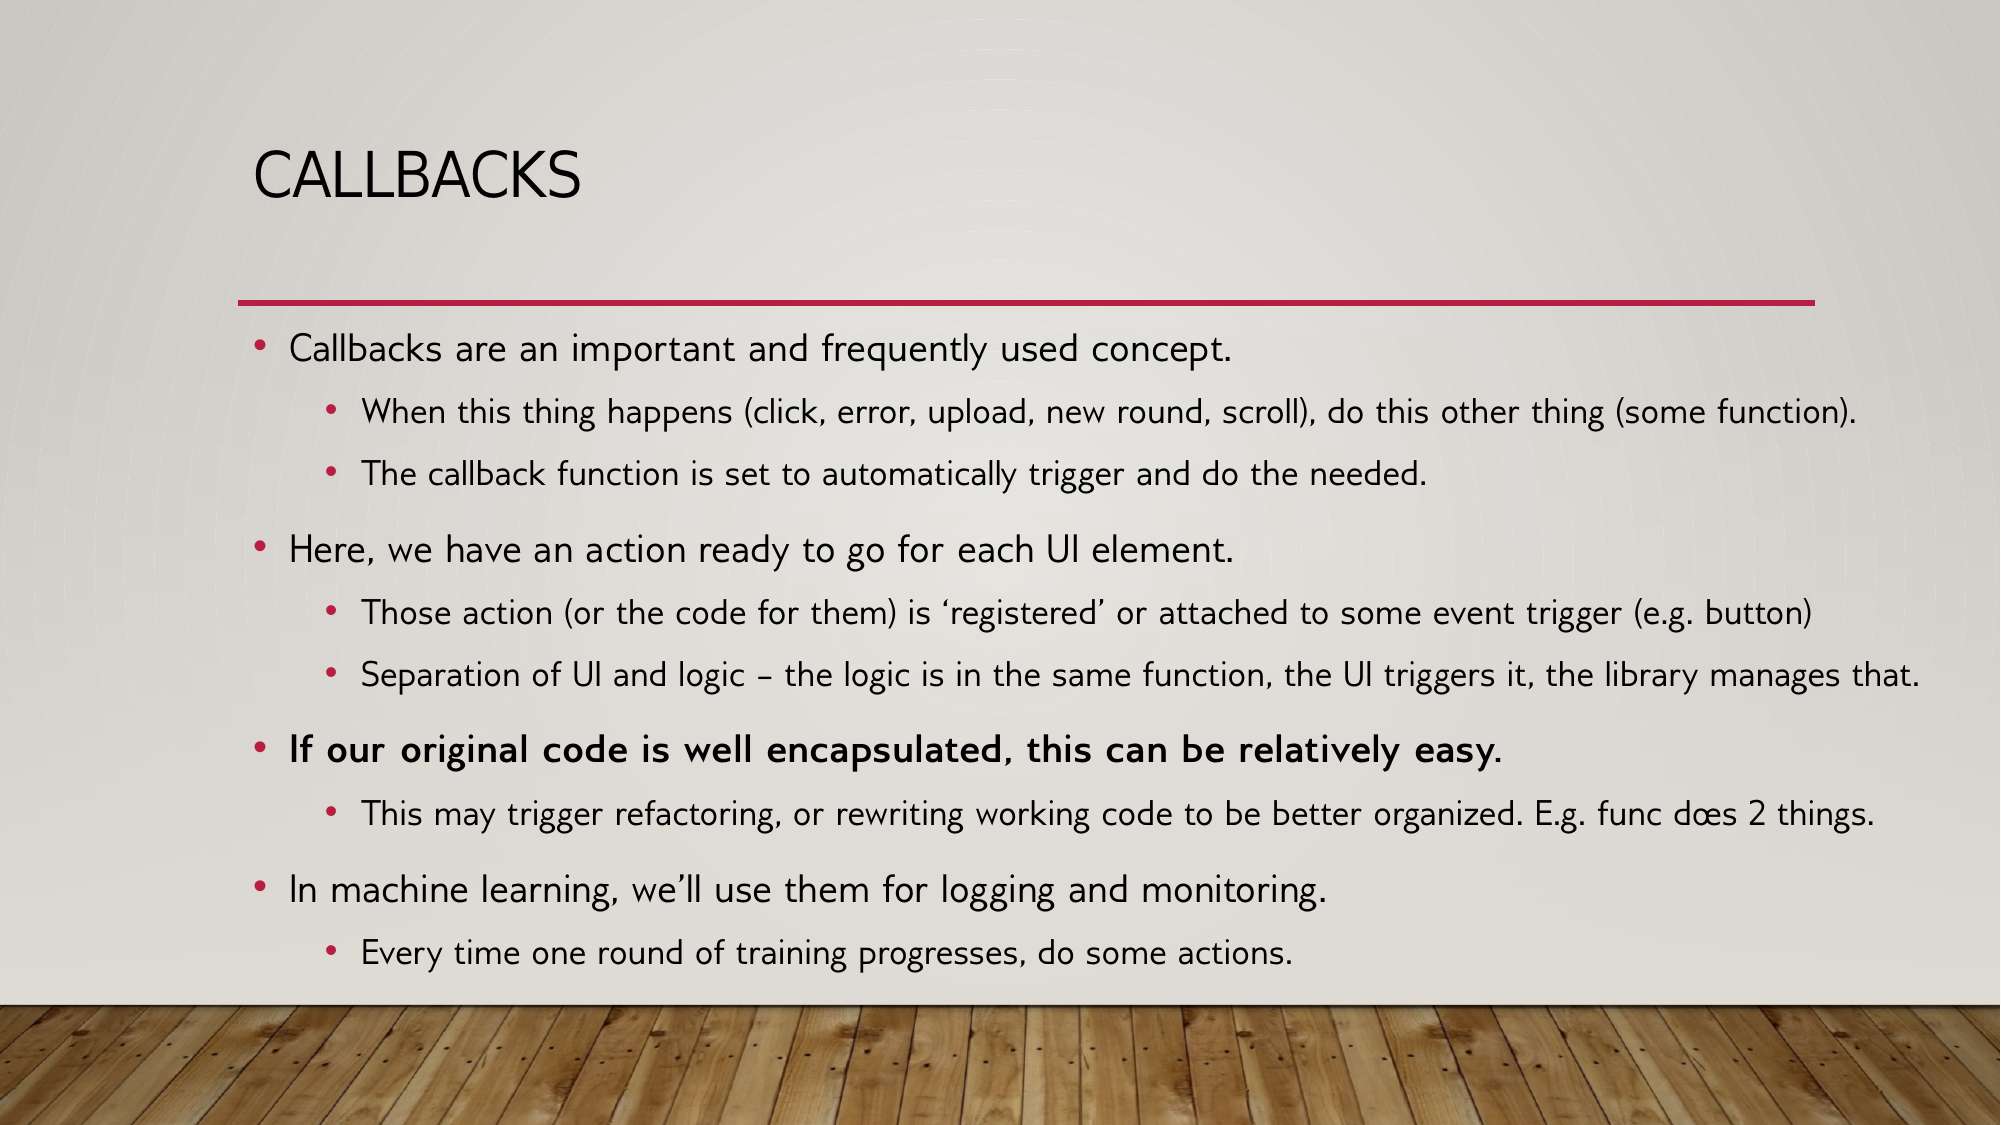

# Callbacks
Callbacks are an important and frequently used concept.
When this thing happens (click, error, upload, new round, scroll), do this other thing (some function).
The callback function is set to automatically trigger and do the needed.
Here, we have an action ready to go for each UI element.
Those action (or the code for them) is ‘registered’ or attached to some event trigger (e.g. button)
Separation of UI and logic – the logic is in the same function, the UI triggers it, the library manages that.
If our original code is well encapsulated, this can be relatively easy.
This may trigger refactoring, or rewriting working code to be better organized. E.g. func does 2 things.
In machine learning, we’ll use them for logging and monitoring.
Every time one round of training progresses, do some actions.